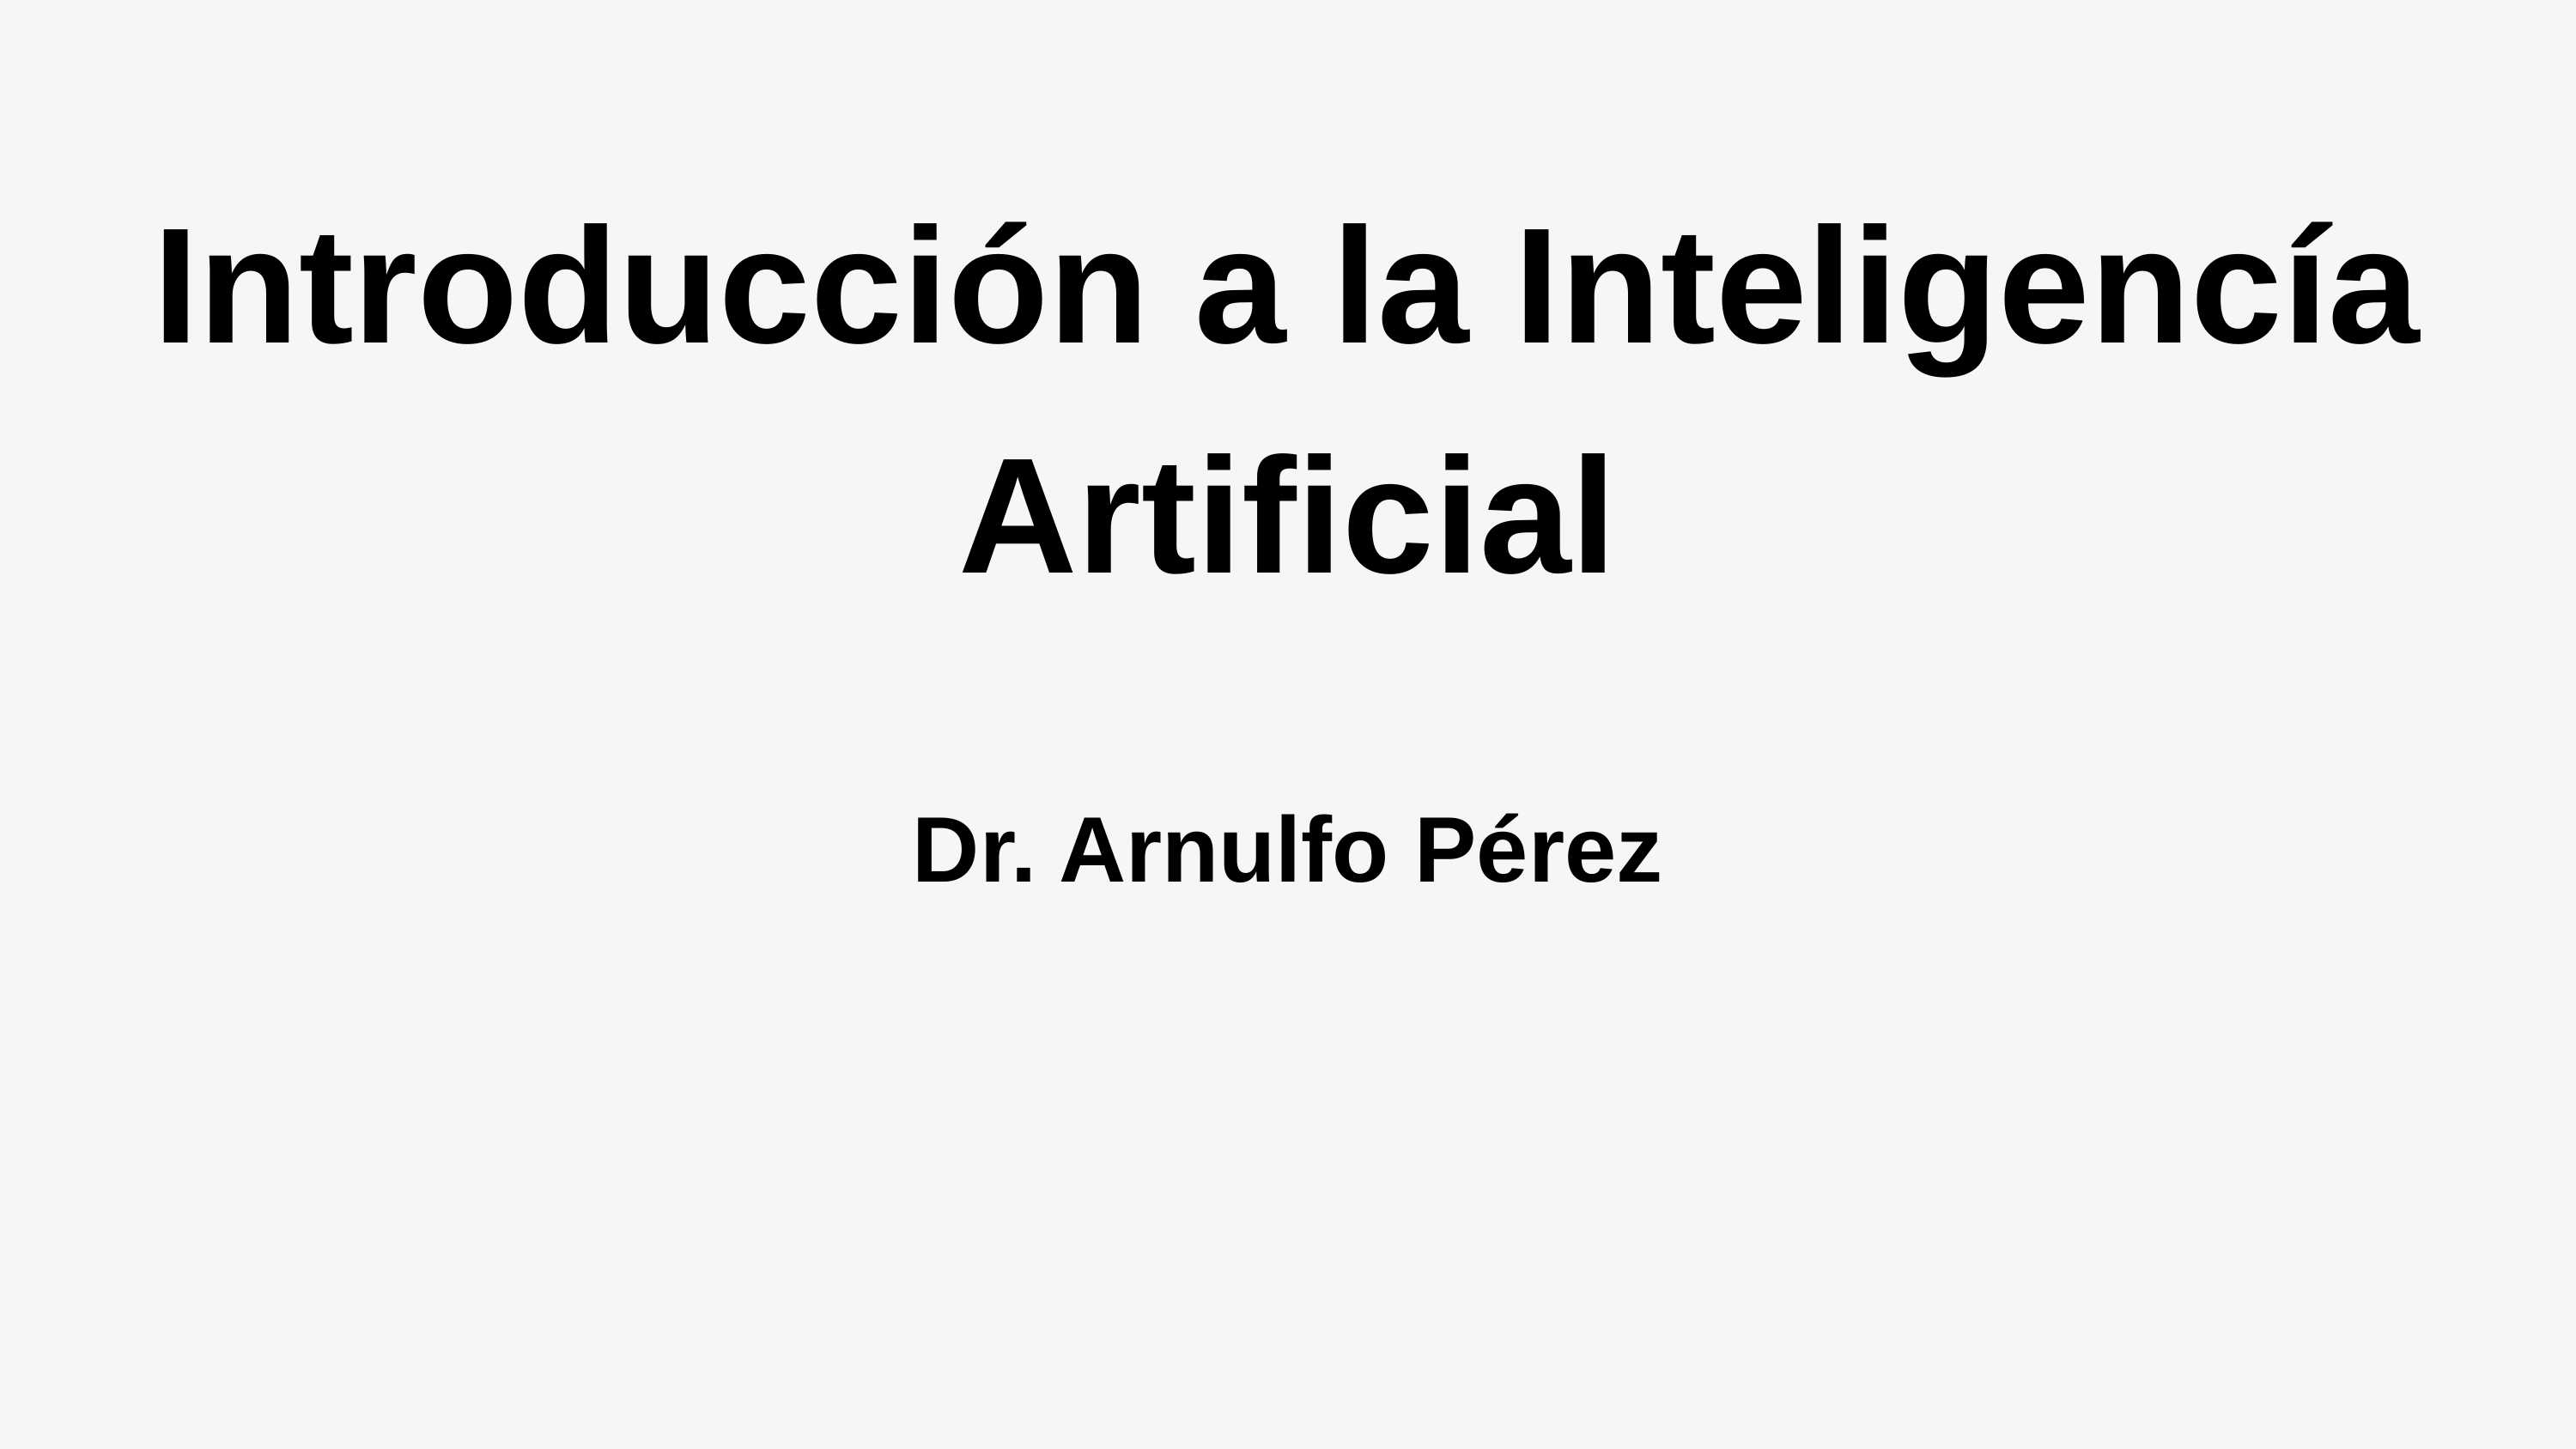

Introducción a la Inteligencía Artificial
Dr. Arnulfo Pérez